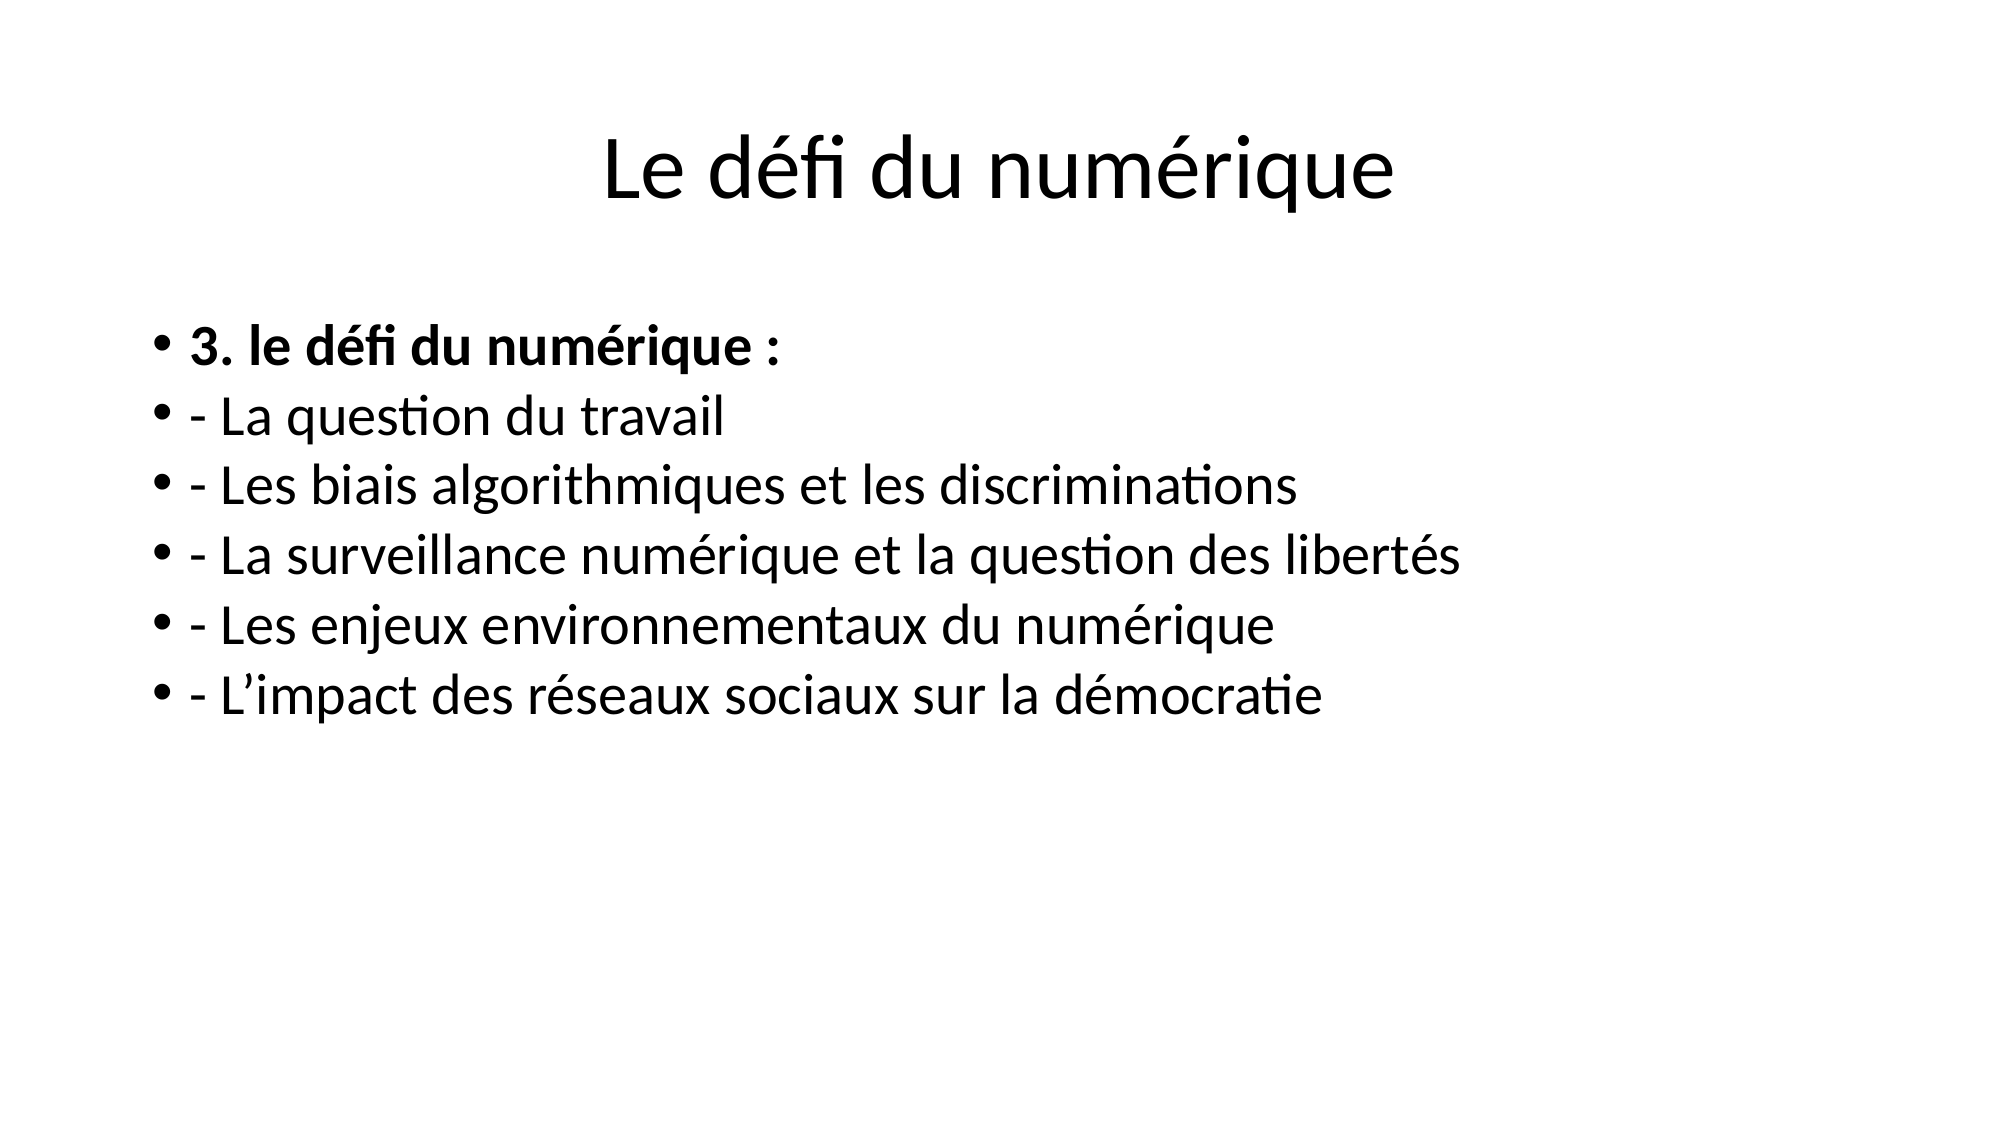

# Le défi du numérique
3. le défi du numérique :
- La question du travail
- Les biais algorithmiques et les discriminations
- La surveillance numérique et la question des libertés
- Les enjeux environnementaux du numérique
- L’impact des réseaux sociaux sur la démocratie